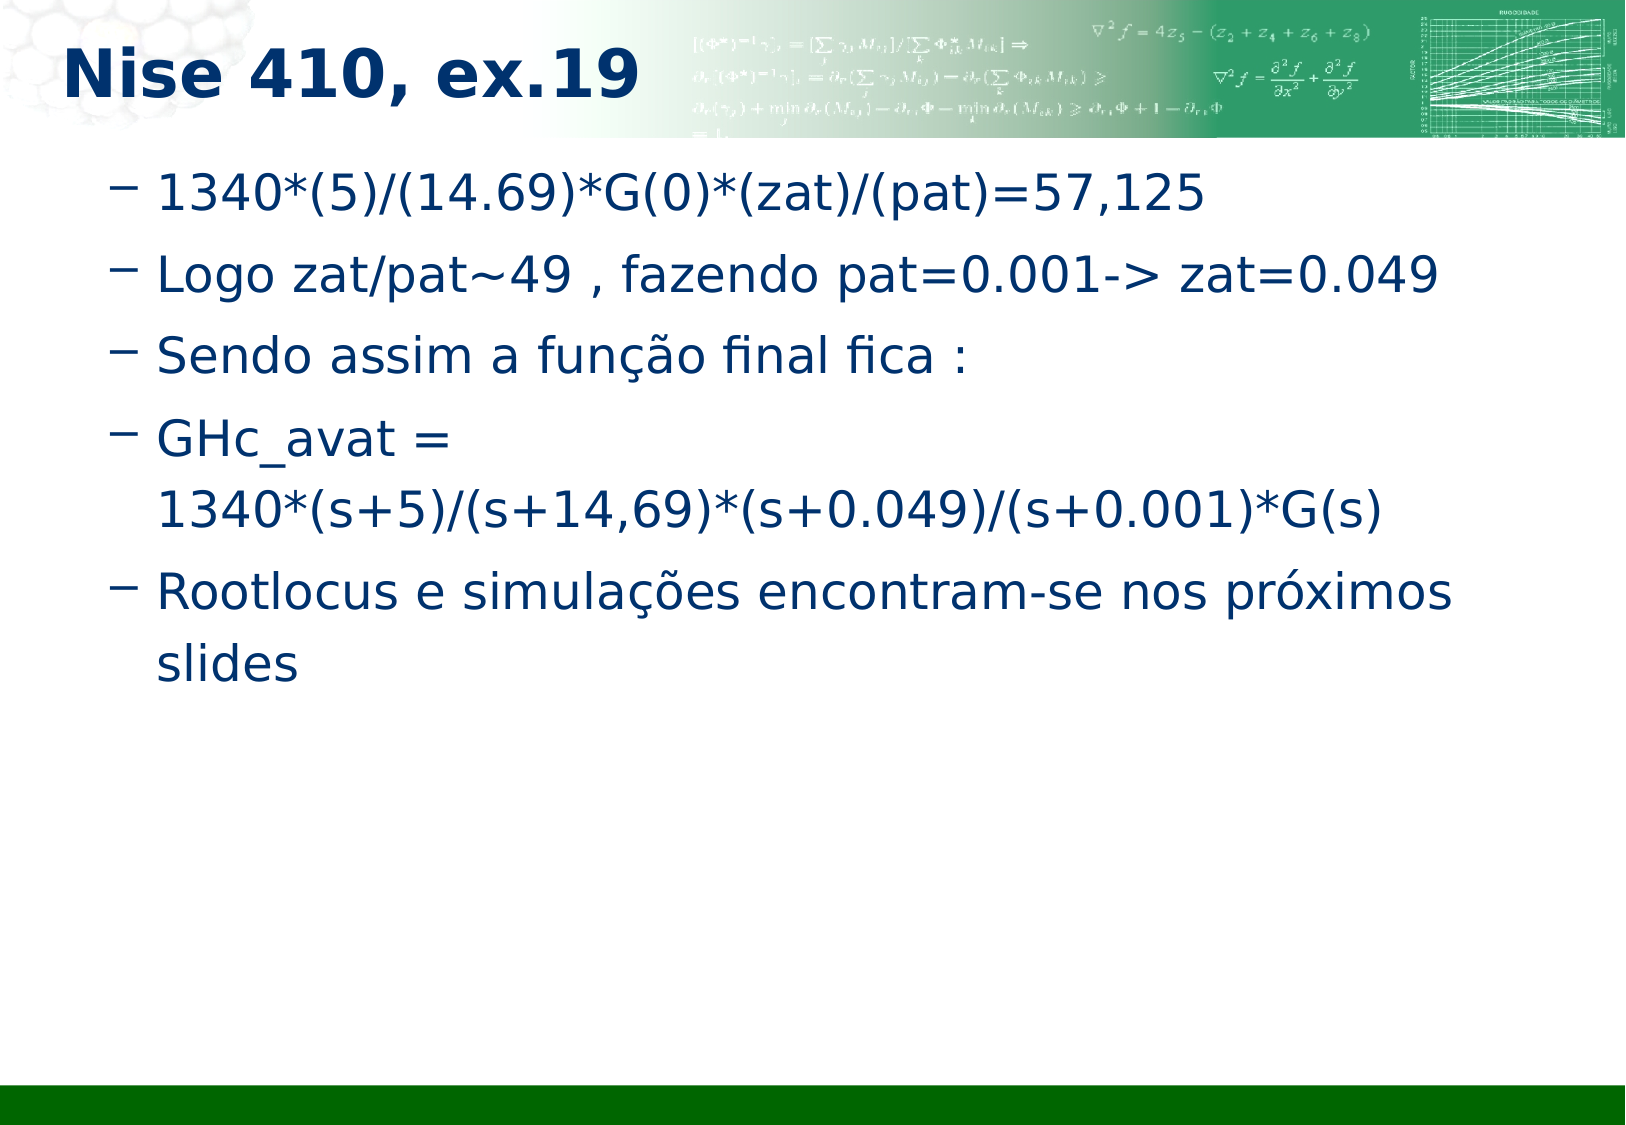

# Nise 410, ex.19
1340*(5)/(14.69)*G(0)*(zat)/(pat)=57,125
Logo zat/pat~49 , fazendo pat=0.001-> zat=0.049
Sendo assim a função final fica :
GHc_avat = 1340*(s+5)/(s+14,69)*(s+0.049)/(s+0.001)*G(s)
Rootlocus e simulações encontram-se nos próximos slides